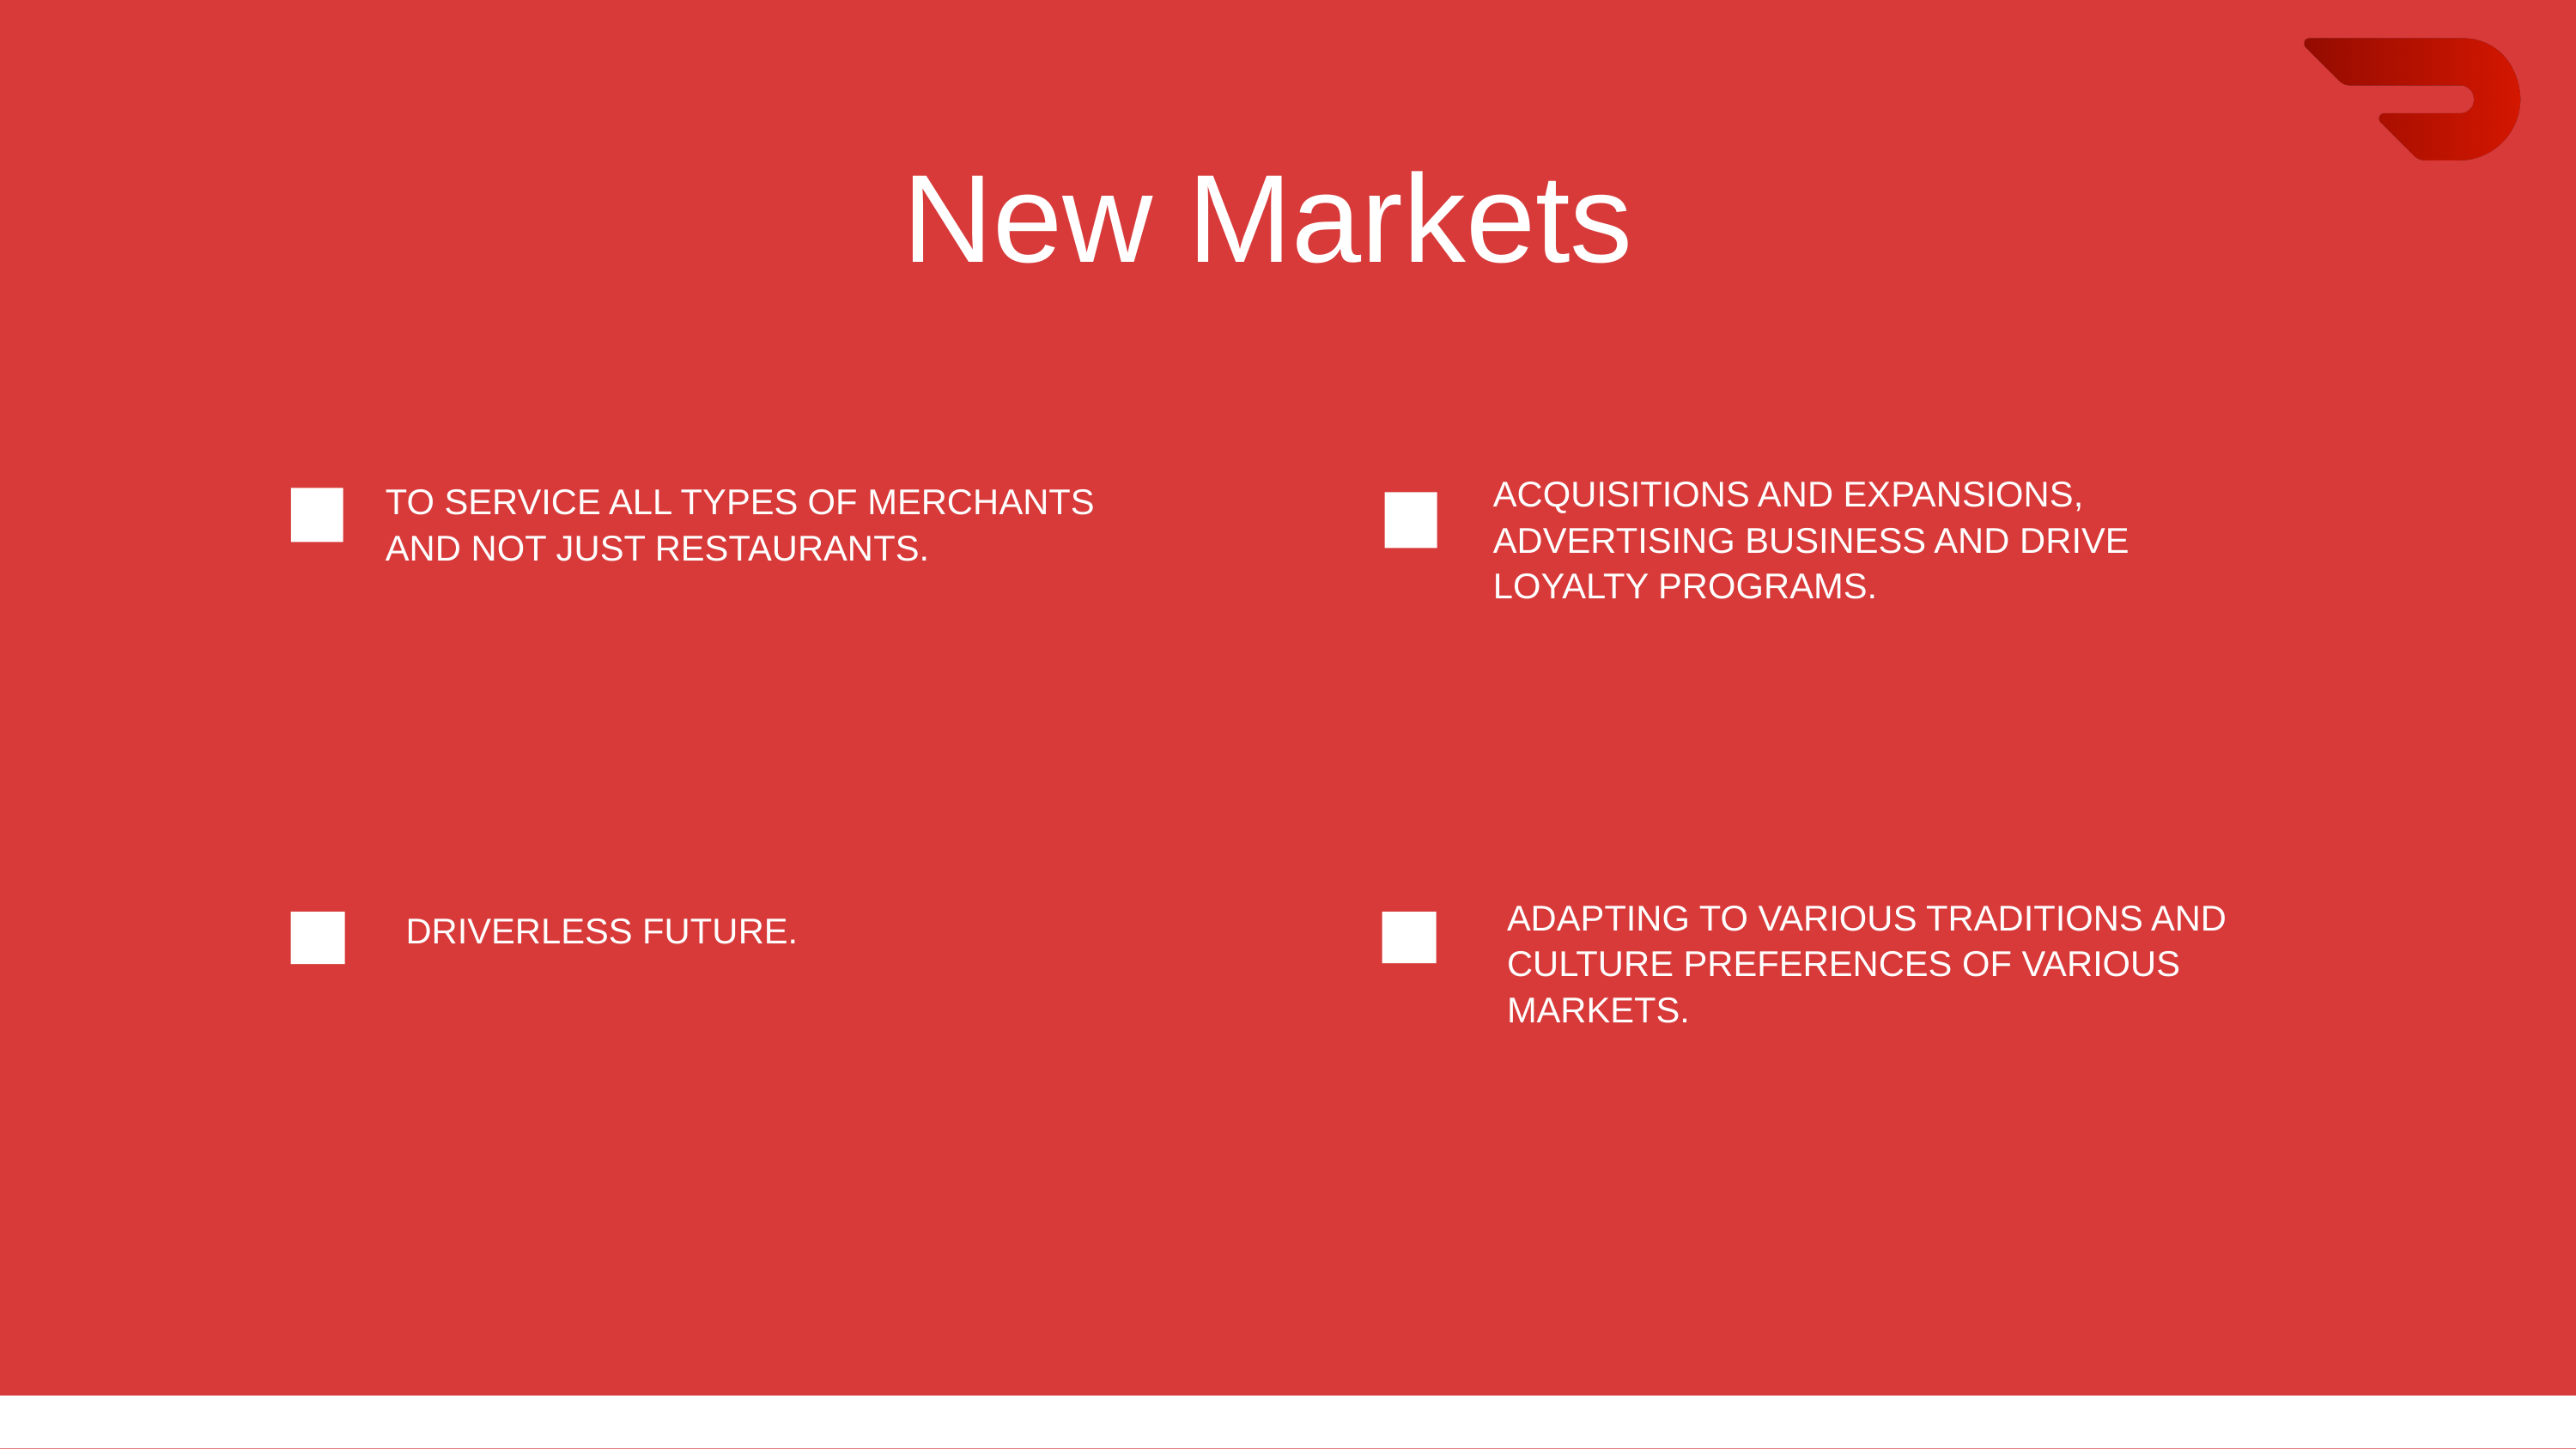

New Markets
ACQUISITIONS AND EXPANSIONS, ADVERTISING BUSINESS AND DRIVE LOYALTY PROGRAMS.

TO SERVICE ALL TYPES OF MERCHANTS AND NOT JUST RESTAURANTS﻿.

ADAPTING TO VARIOUS TRADITIONS AND CULTURE PREFERENCES OF VARIOUS MARKETS.

DRIVERLESS FUTU﻿RE.